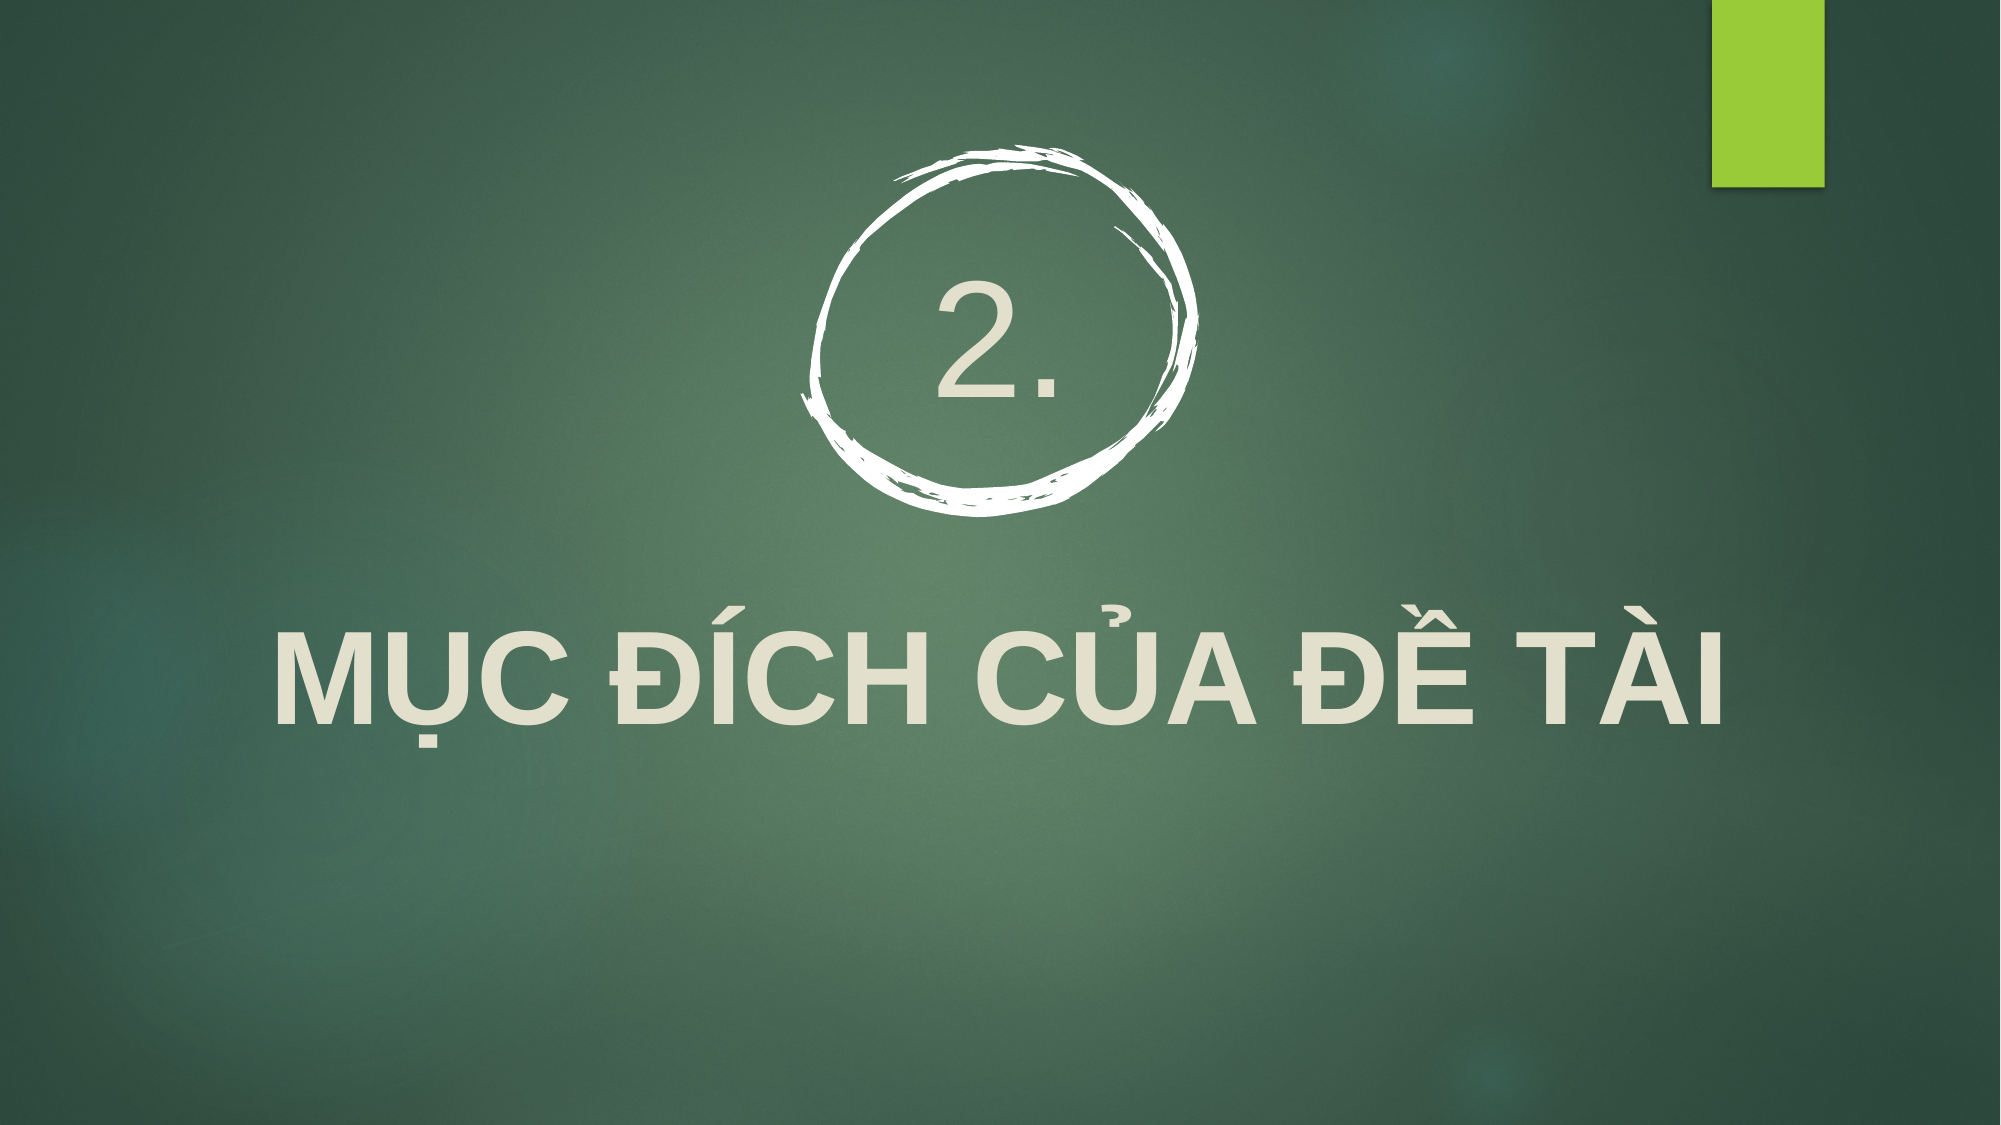

# 2.

MỤC ĐÍCH CỦA ĐỀ TÀI